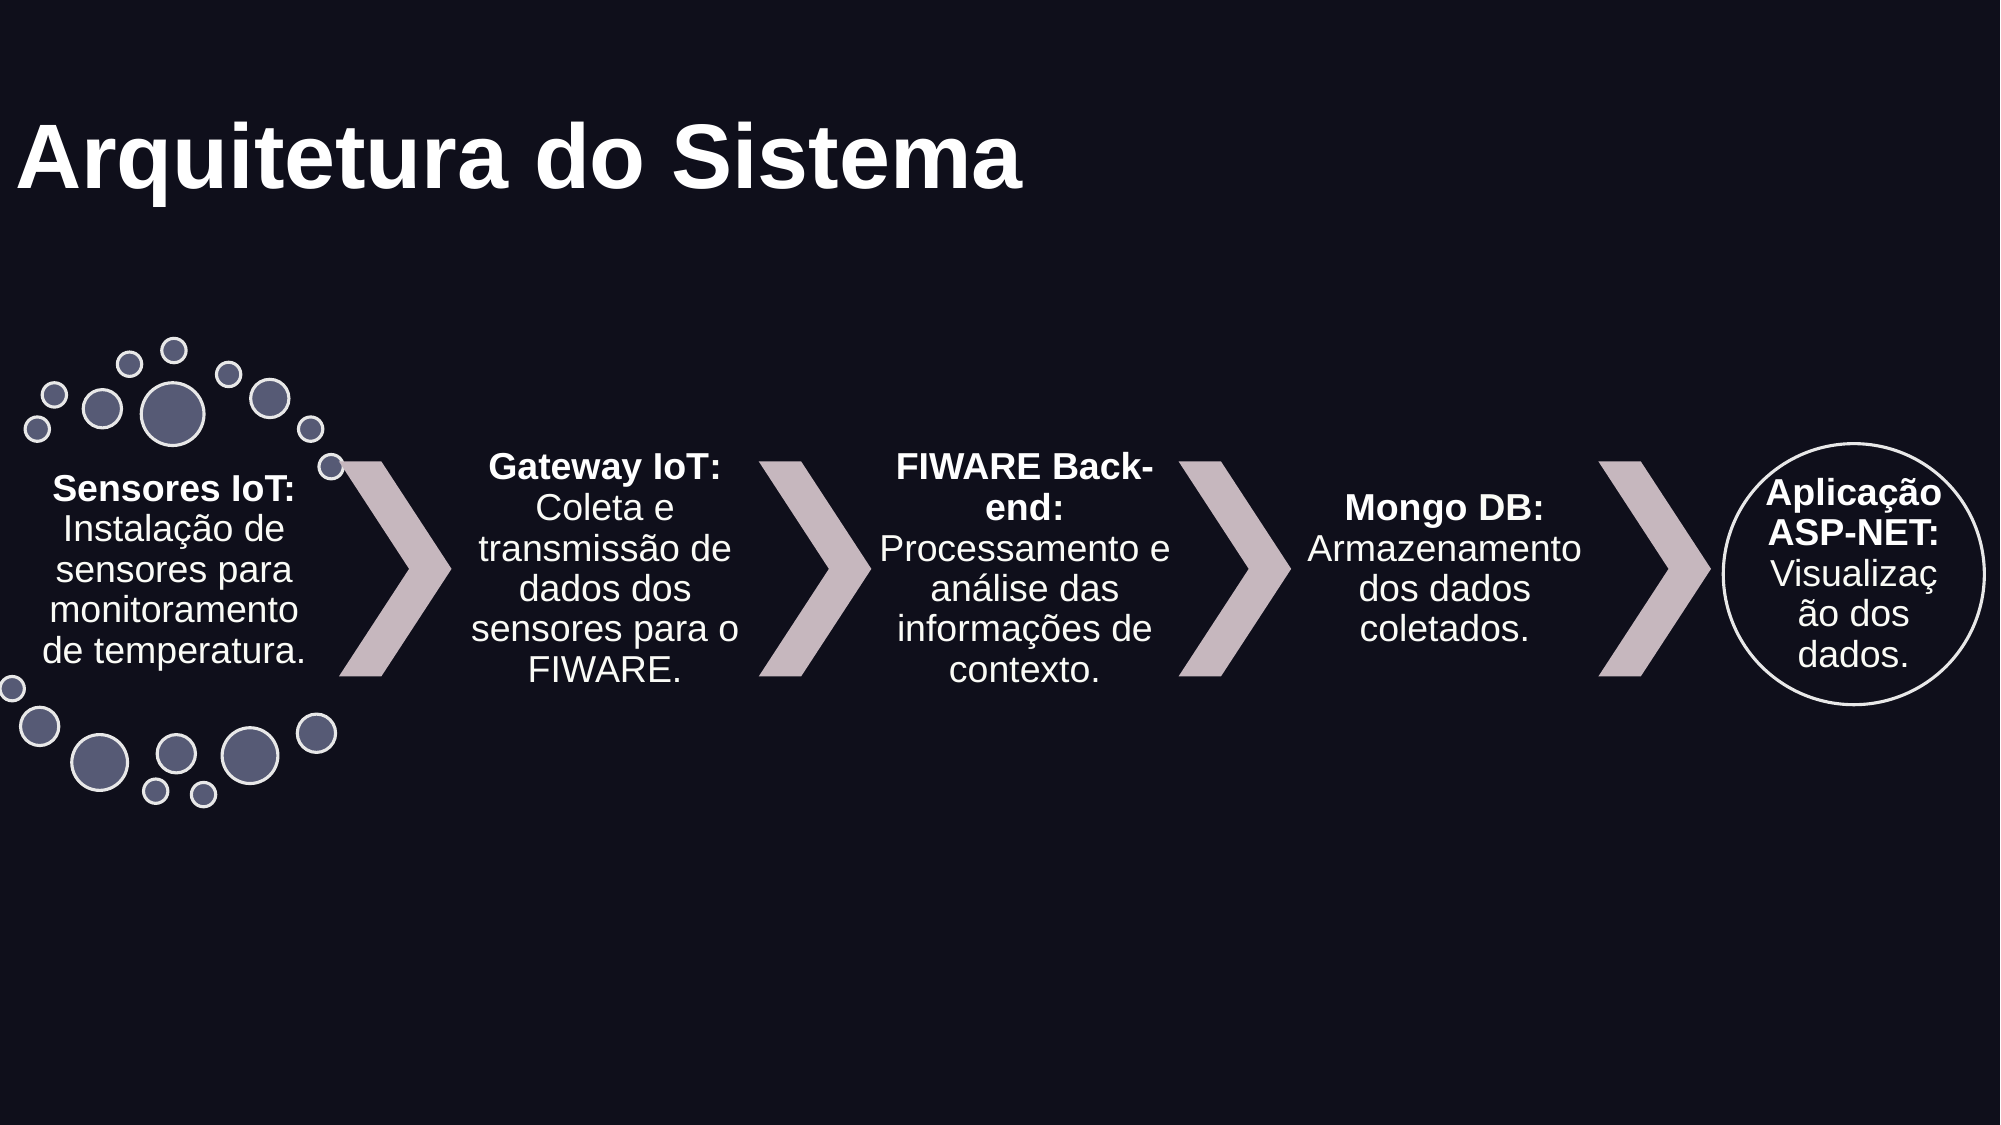

Sensores IoT: Instalação de sensores para monitoramento de temperatura.
Gateway IoT: Coleta e transmissão de dados dos sensores para o FIWARE.
FIWARE Back-end: Processamento e análise das informações de contexto.
Mongo DB: Armazenamento dos dados coletados.
Aplicação ASP-NET: Visualização dos dados.
# Arquitetura do Sistema
Mecanismos de troca de Calor